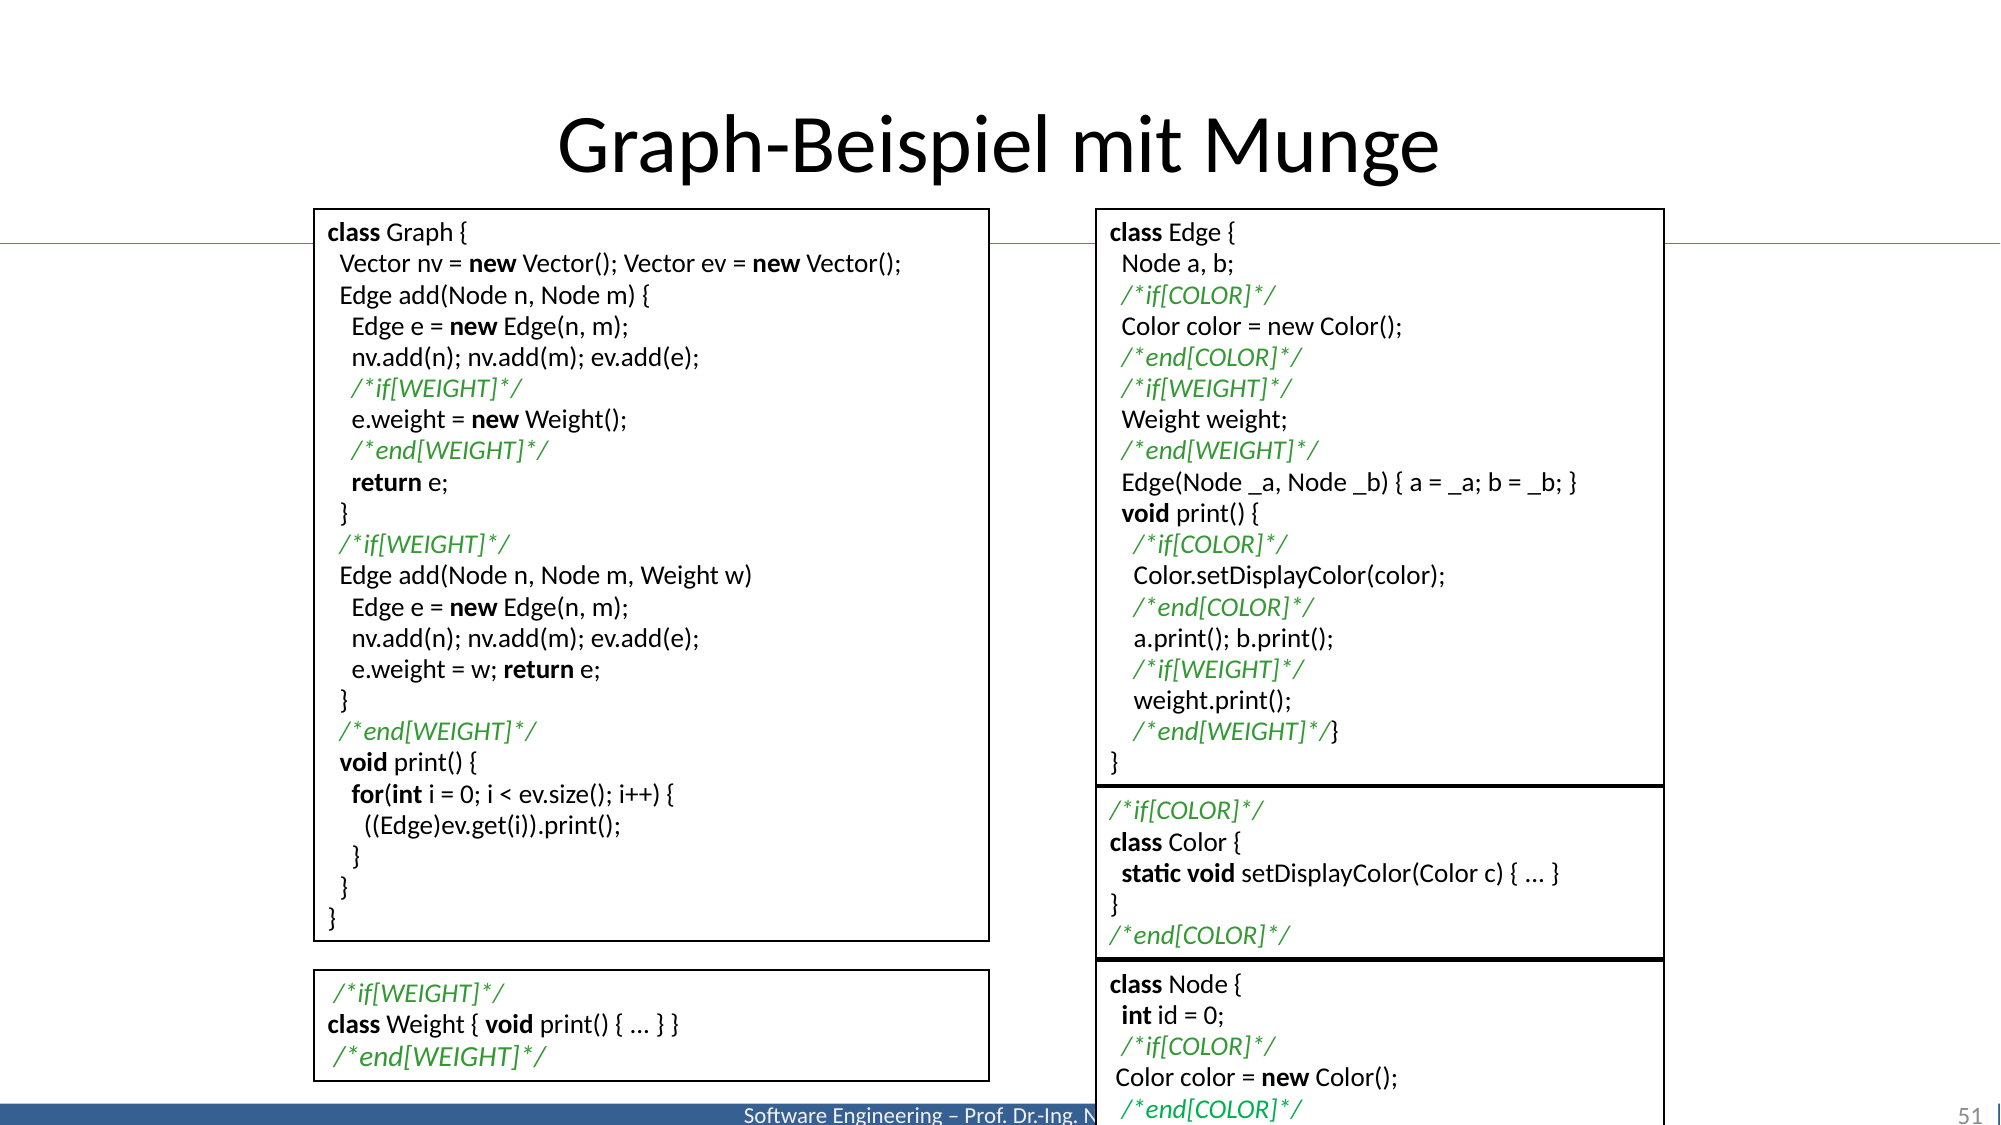

# Graph-Beispiel mit Munge
class Graph {
  Vector nv = new Vector(); Vector ev = new Vector();
  Edge add(Node n, Node m) {
    Edge e = new Edge(n, m);
    nv.add(n); nv.add(m); ev.add(e);
    /*if[WEIGHT]*/
    e.weight = new Weight();
    /*end[WEIGHT]*/
    return e;
  }
  /*if[WEIGHT]*/
  Edge add(Node n, Node m, Weight w)
    Edge e = new Edge(n, m);
    nv.add(n); nv.add(m); ev.add(e);
    e.weight = w; return e;
  }
  /*end[WEIGHT]*/
  void print() {
    for(int i = 0; i < ev.size(); i++) {
      ((Edge)ev.get(i)).print();
    }
  }
}
class Edge {
  Node a, b;
  /*if[COLOR]*/
  Color color = new Color();
  /*end[COLOR]*/
  /*if[WEIGHT]*/
  Weight weight;
  /*end[WEIGHT]*/
  Edge(Node _a, Node _b) { a = _a; b = _b; }
  void print() {
    /*if[COLOR]*/
    Color.setDisplayColor(color);
    /*end[COLOR]*/
    a.print(); b.print();
    /*if[WEIGHT]*/
    weight.print();
    /*end[WEIGHT]*/}
}

/*if[COLOR]*/
class Color {
  static void setDisplayColor(Color c) { ... }
}
/*end[COLOR]*/
class Node {
  int id = 0;
  /*if[COLOR]*/
 Color color = new Color();
  /*end[COLOR]*/
 void print() {
    /*if[COLOR]*/
    Color.setDisplayColor(color);
    /*end[COLOR]*/
    System.out.print(id);
  }
}
 /*if[WEIGHT]*/
class Weight { void print() { ... } }
 /*end[WEIGHT]*/
51